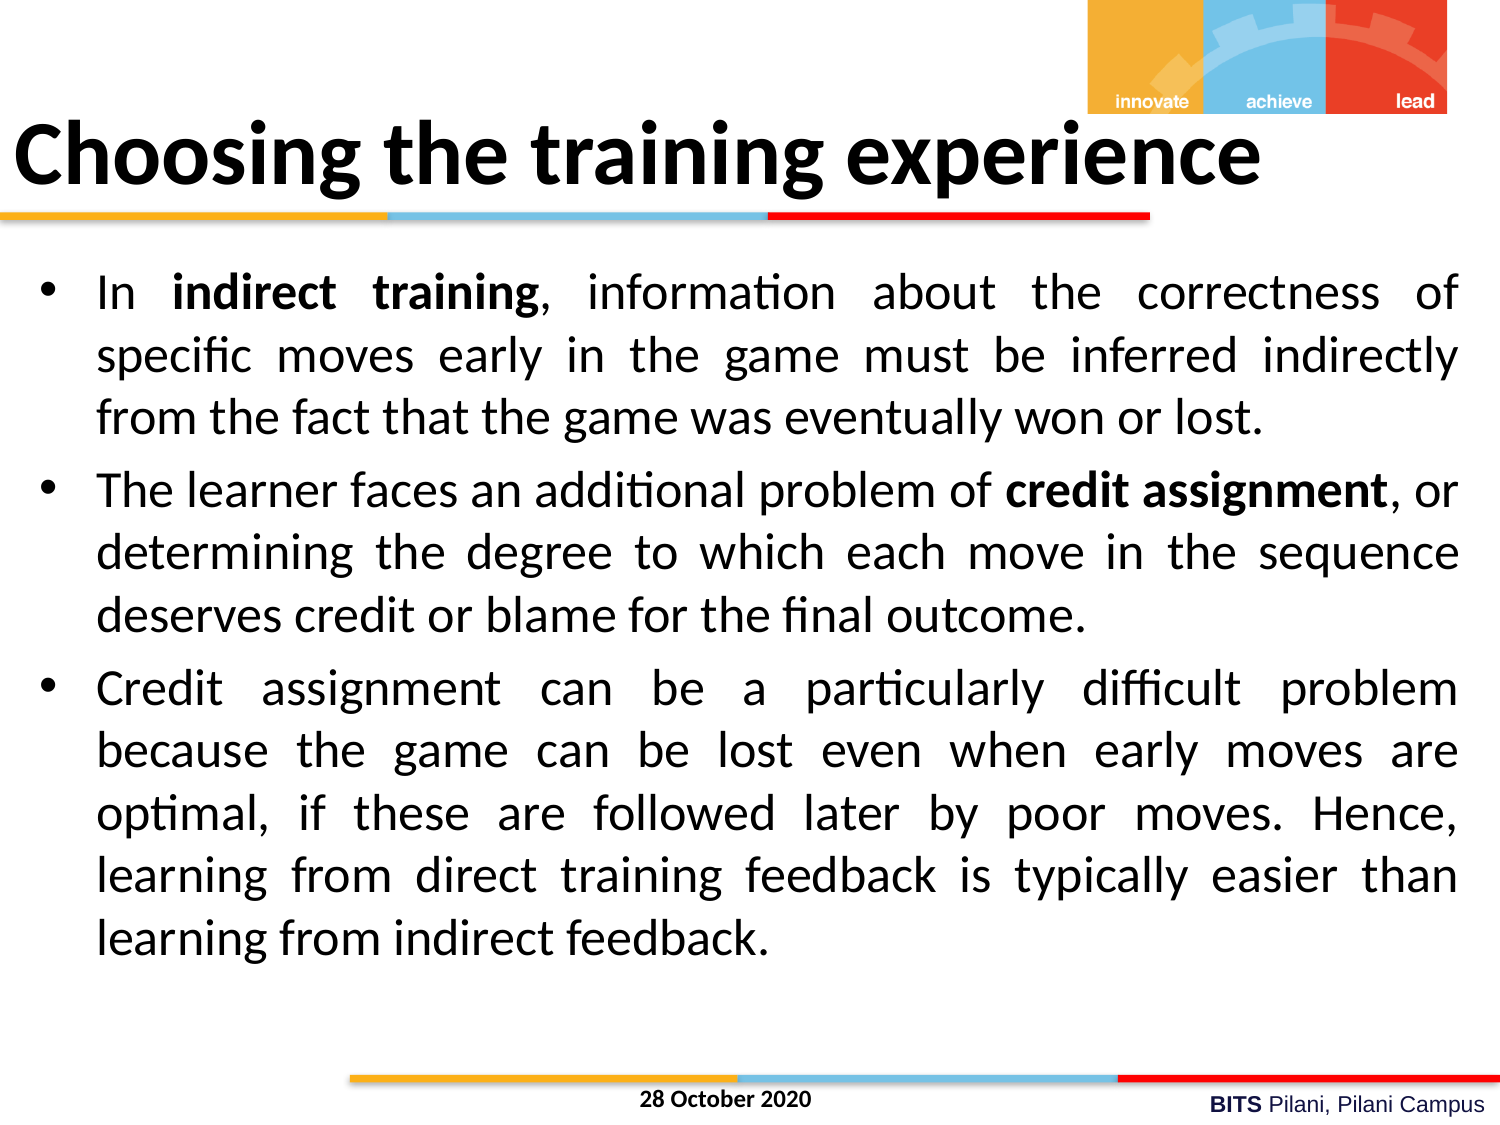

# Choosing the training experience
In indirect training, information about the correctness of specific moves early in the game must be inferred indirectly from the fact that the game was eventually won or lost.
The learner faces an additional problem of credit assignment, or determining the degree to which each move in the sequence deserves credit or blame for the final outcome.
Credit assignment can be a particularly difficult problem because the game can be lost even when early moves are optimal, if these are followed later by poor moves. Hence, learning from direct training feedback is typically easier than learning from indirect feedback.
28 October 2020